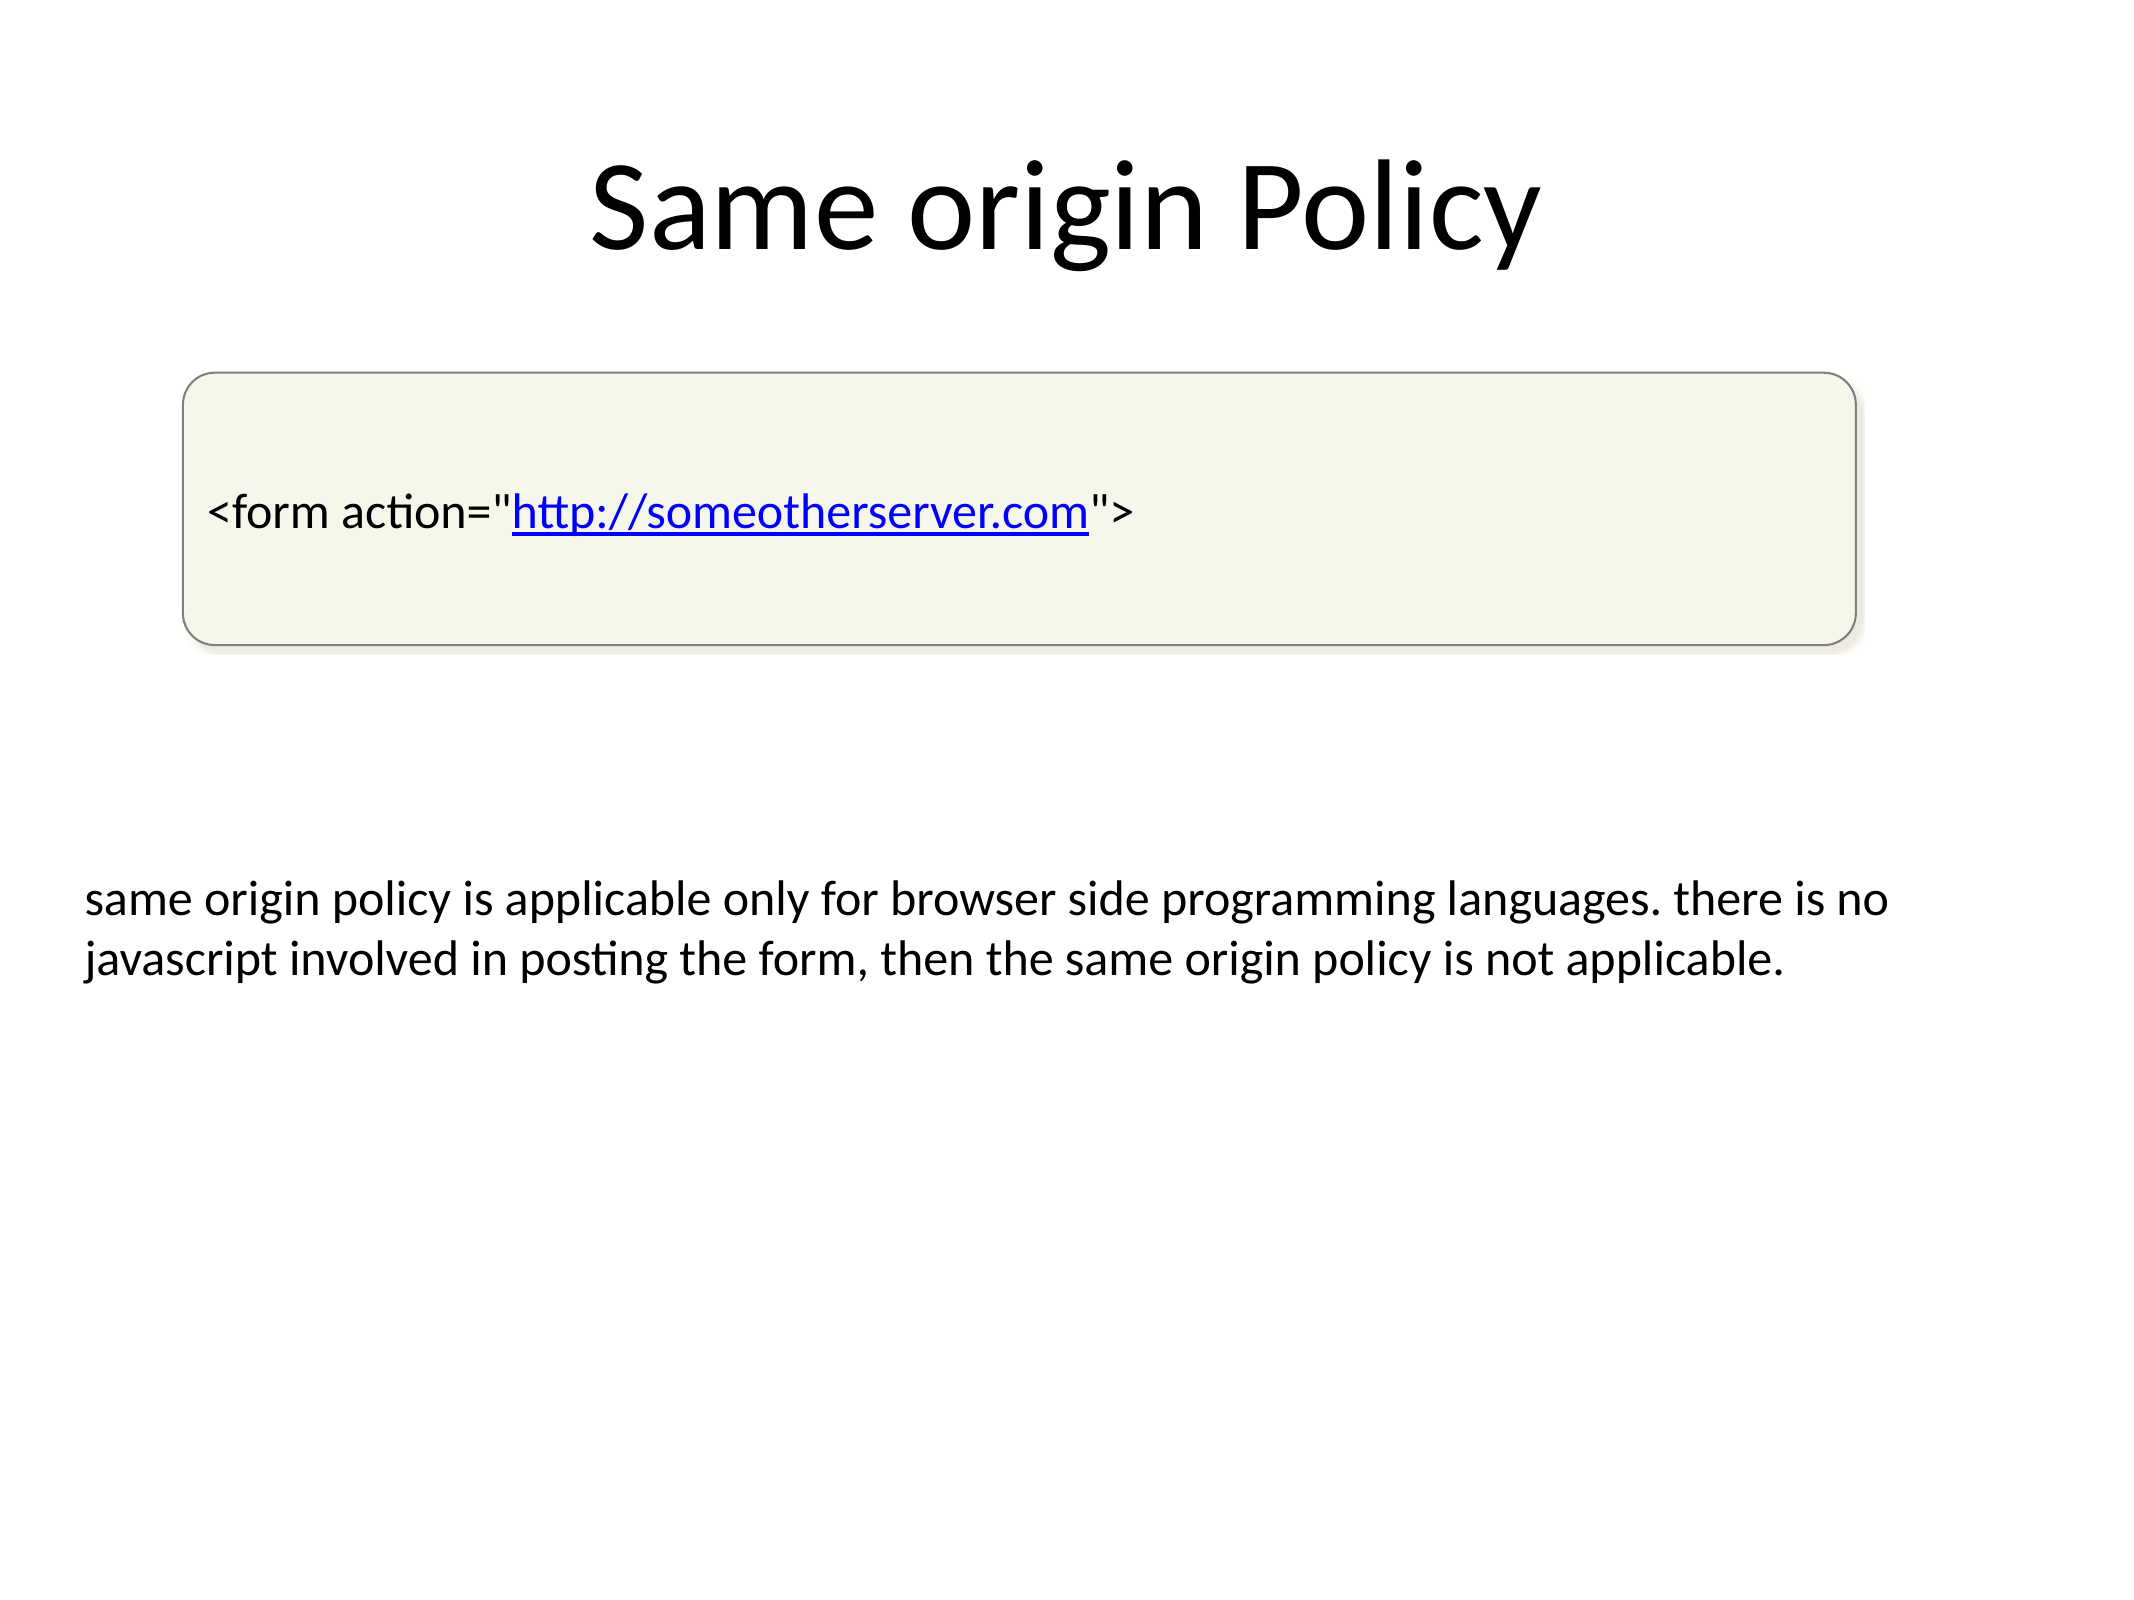

# Same origin Policy

<form action="http://someotherserver.com">
same origin policy is applicable only for browser side programming languages. there is no javascript involved in posting the form, then the same origin policy is not applicable.